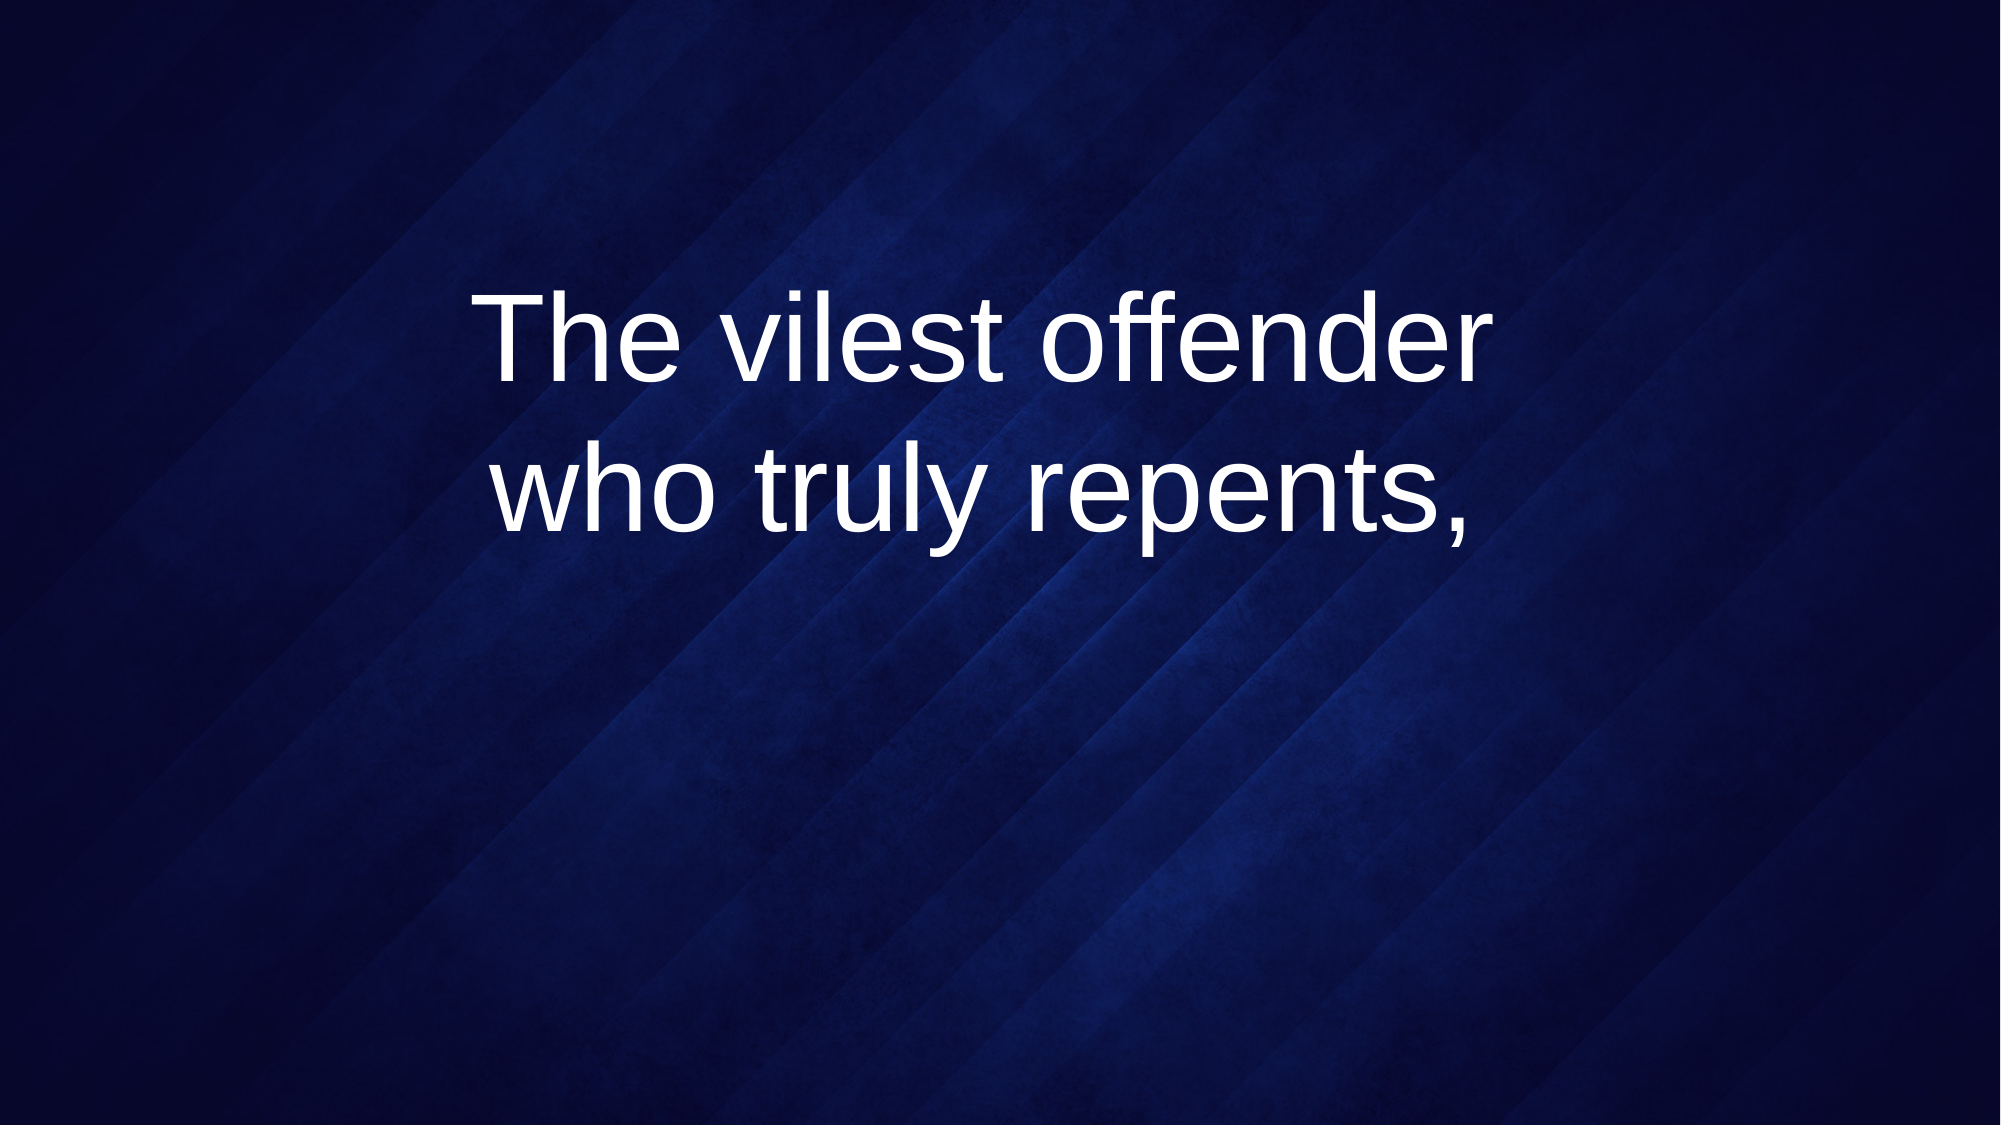

# The vilest offender who truly repents,